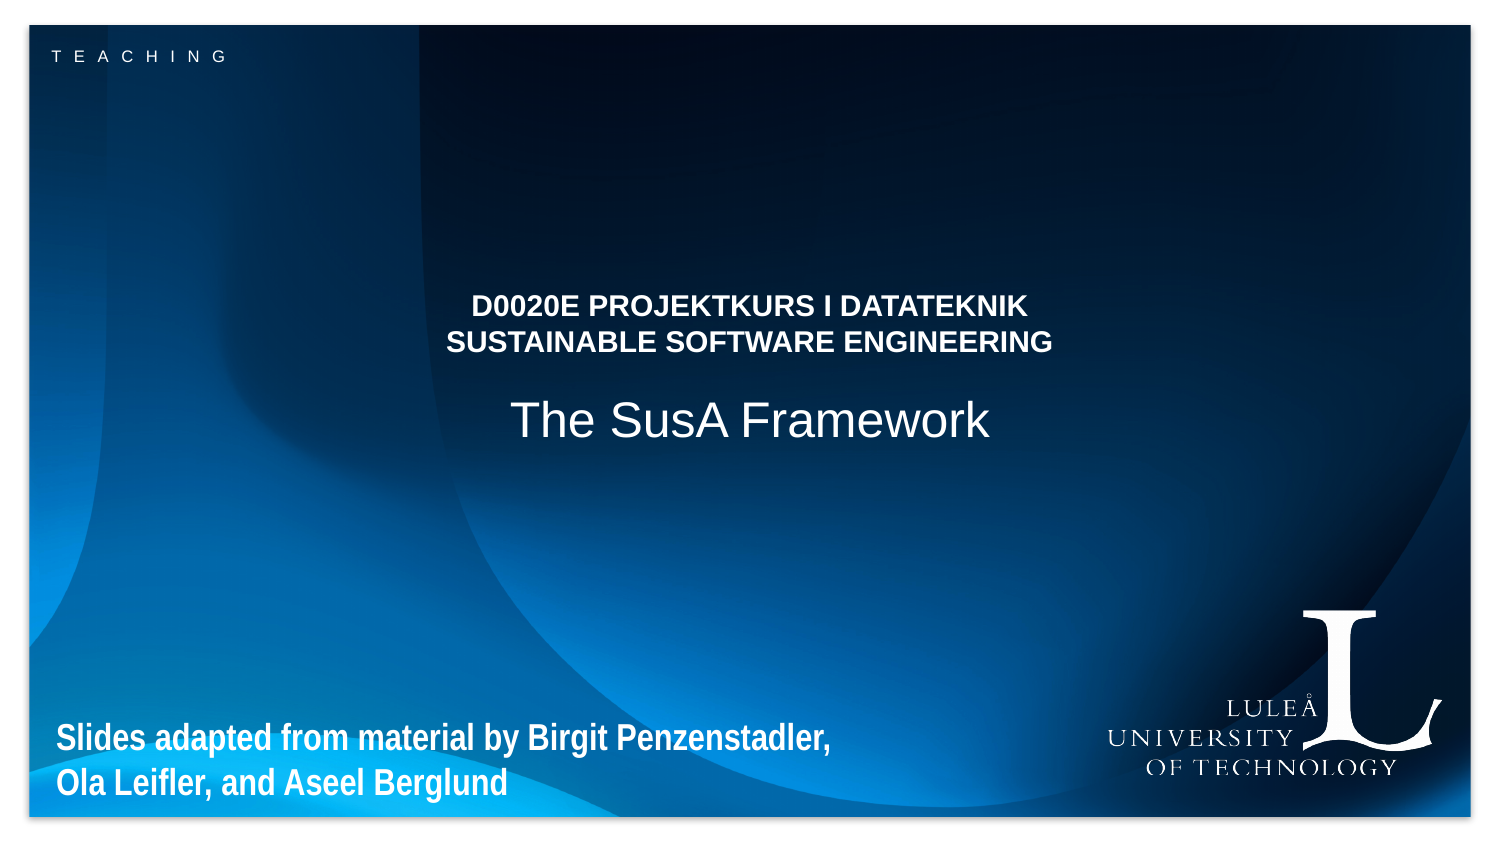

# D0020E Projektkurs i Datateknik Sustainable software engineering
The SusA Framework
Slides adapted from material by Birgit Penzenstadler, Ola Leifler, and Aseel Berglund